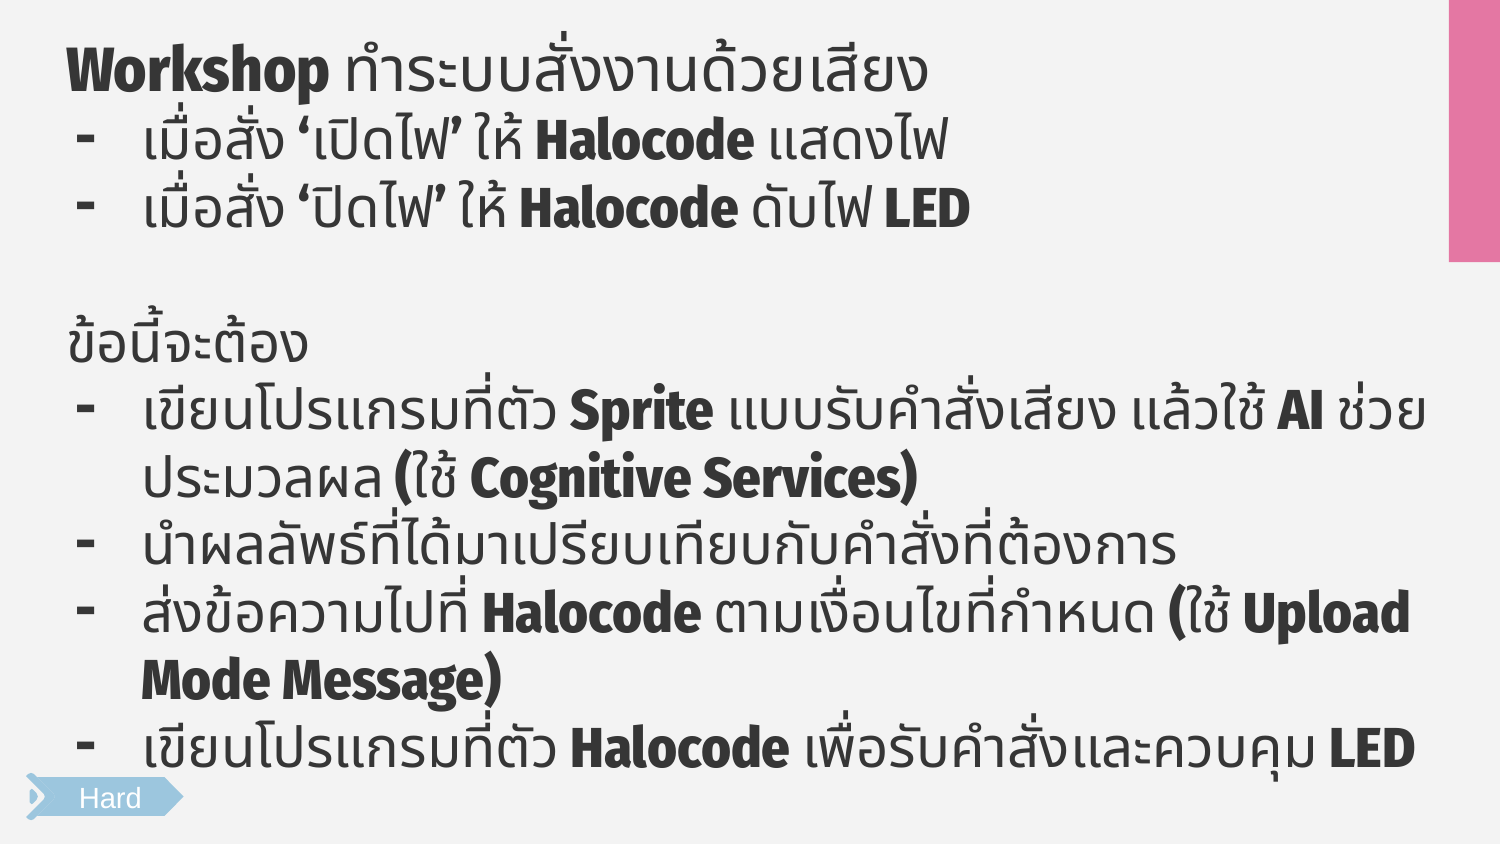

# Workshop ทำระบบสั่งงานด้วยเสียง
เมื่อสั่ง ‘เปิดไฟ’ ให้ Halocode แสดงไฟ
เมื่อสั่ง ‘ปิดไฟ’ ให้ Halocode ดับไฟ LED

ข้อนี้จะต้อง
เขียนโปรแกรมที่ตัว Sprite แบบรับคำสั่งเสียง แล้วใช้ AI ช่วยประมวลผล (ใช้ Cognitive Services)
นำผลลัพธ์ที่ได้มาเปรียบเทียบกับคำสั่งที่ต้องการ
ส่งข้อความไปที่ Halocode ตามเงื่อนไขที่กำหนด (ใช้ Upload Mode Message)
เขียนโปรแกรมที่ตัว Halocode เพื่อรับคำสั่งและควบคุม LED

Hard